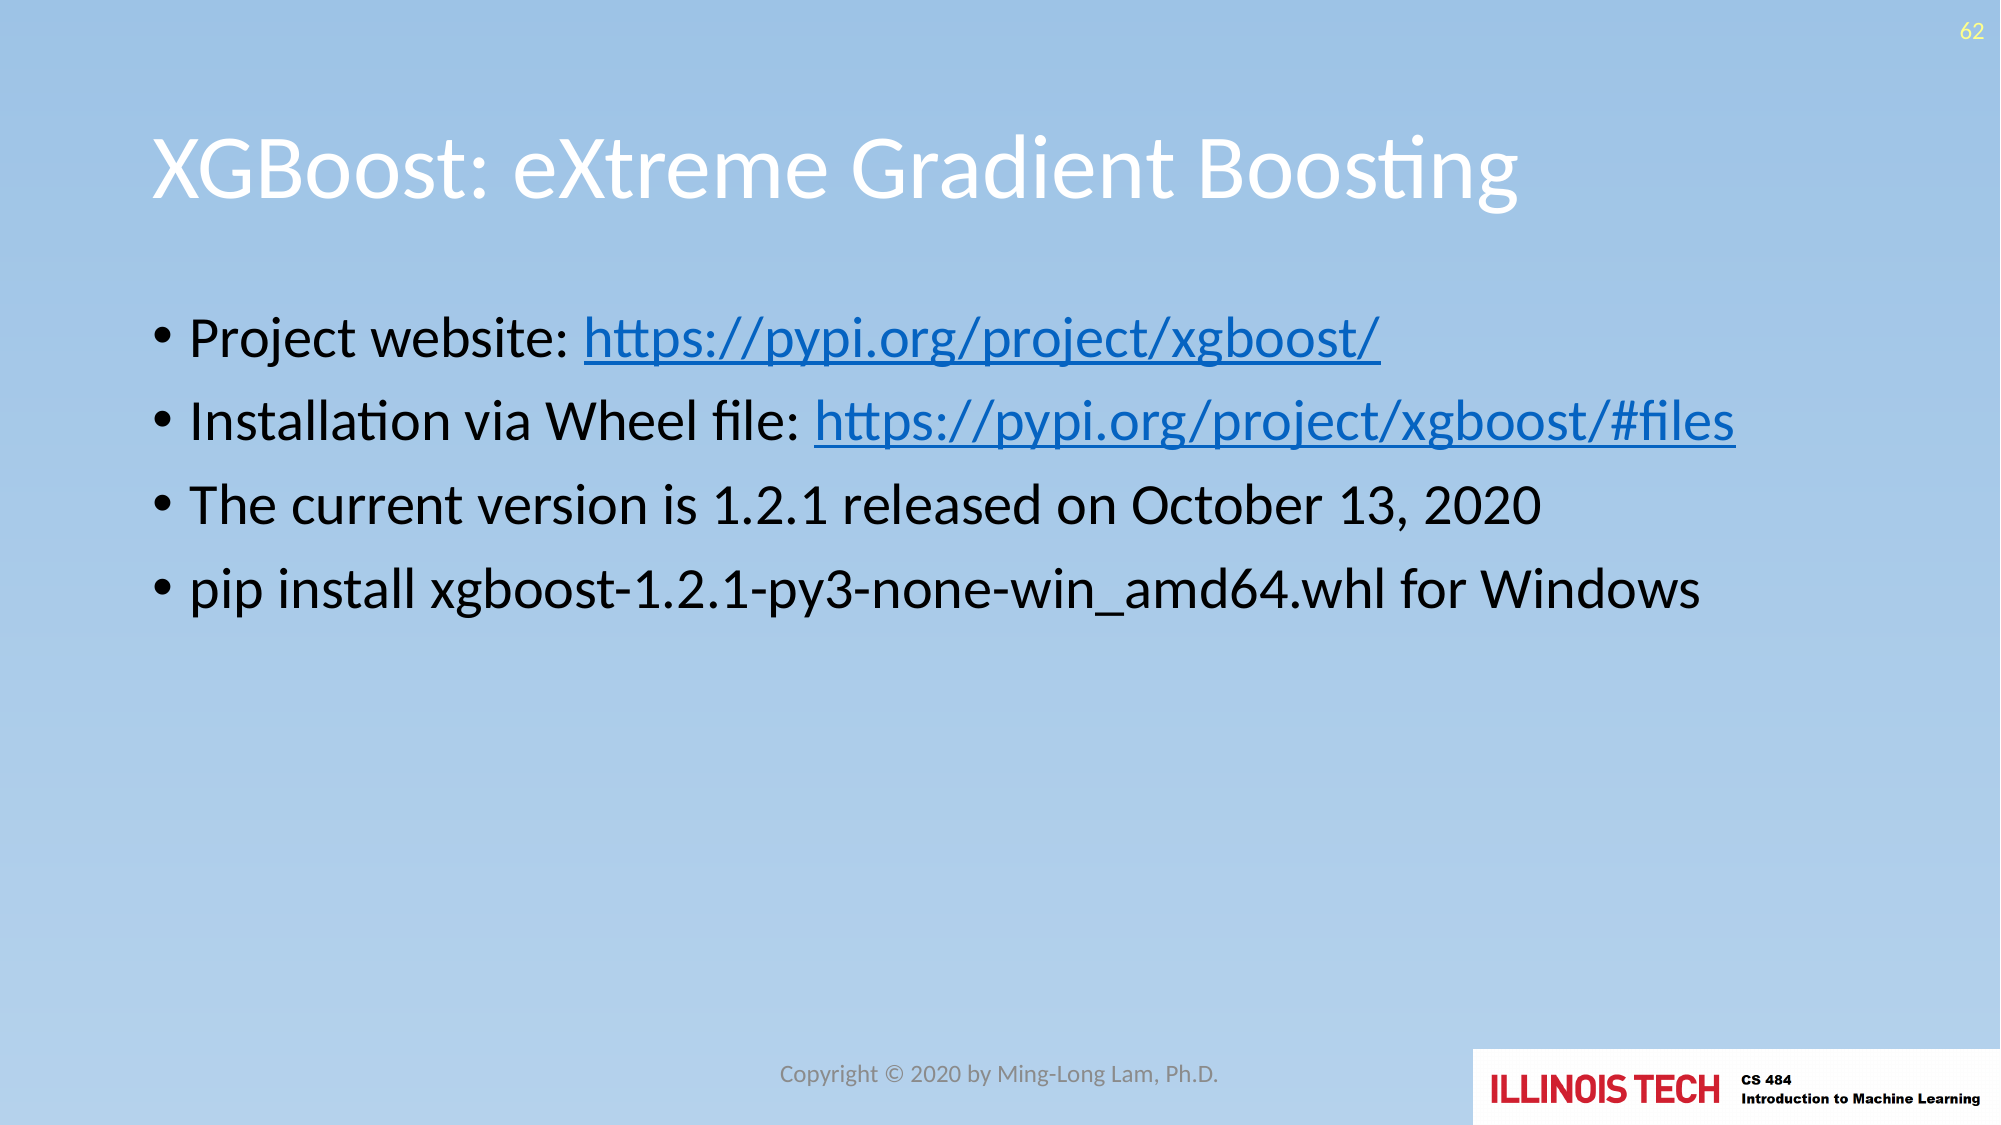

62
# XGBoost: eXtreme Gradient Boosting
Project website: https://pypi.org/project/xgboost/
Installation via Wheel file: https://pypi.org/project/xgboost/#files
The current version is 1.2.1 released on October 13, 2020
pip install xgboost-1.2.1-py3-none-win_amd64.whl for Windows
Copyright © 2020 by Ming-Long Lam, Ph.D.